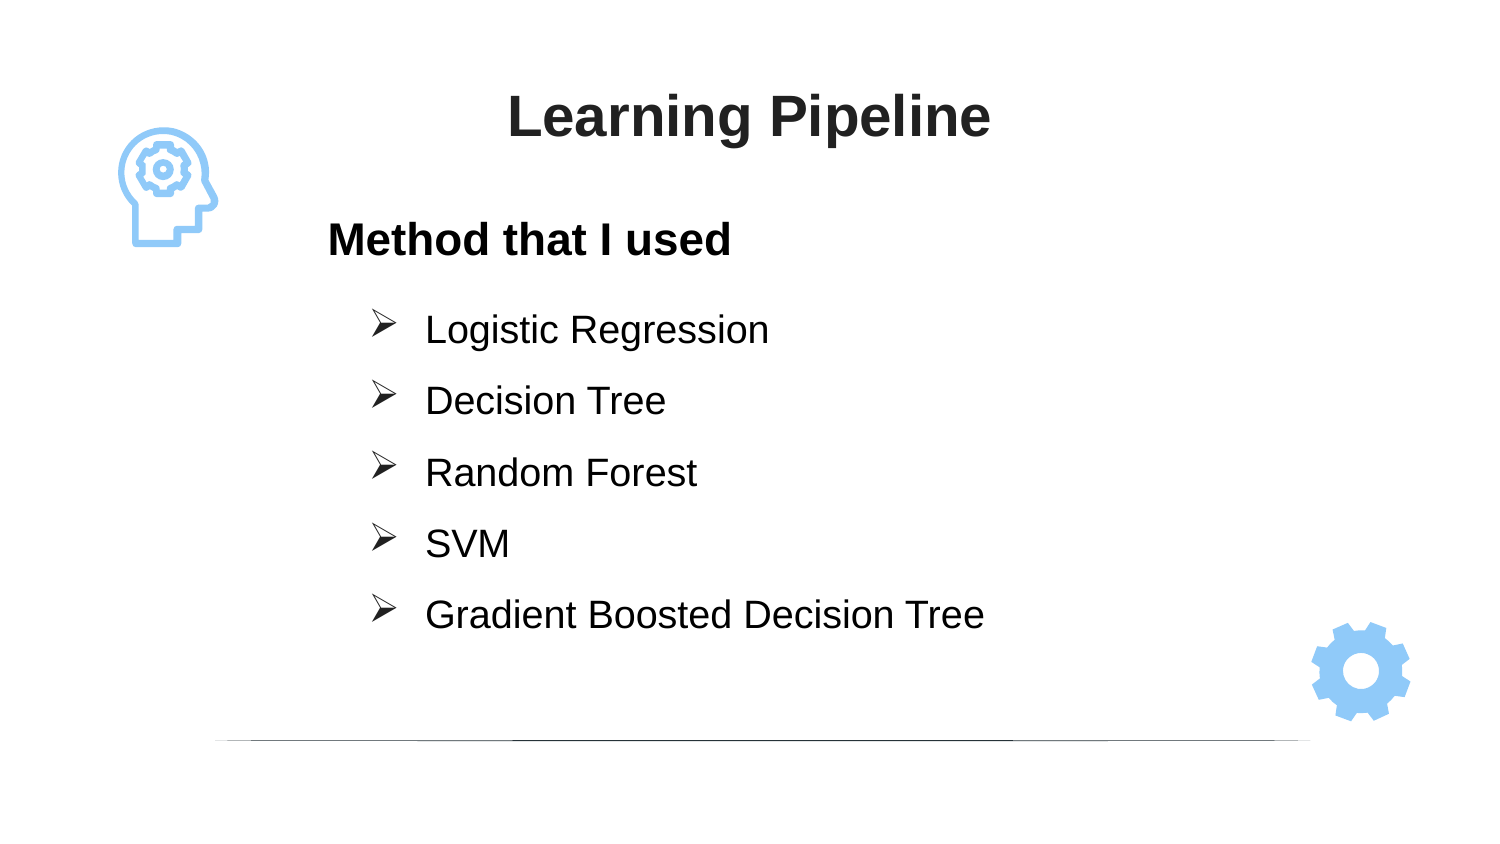

Learning Pipeline

Method that I used
Logistic Regression
Decision Tree
Random Forest
SVM
Gradient Boosted Decision Tree